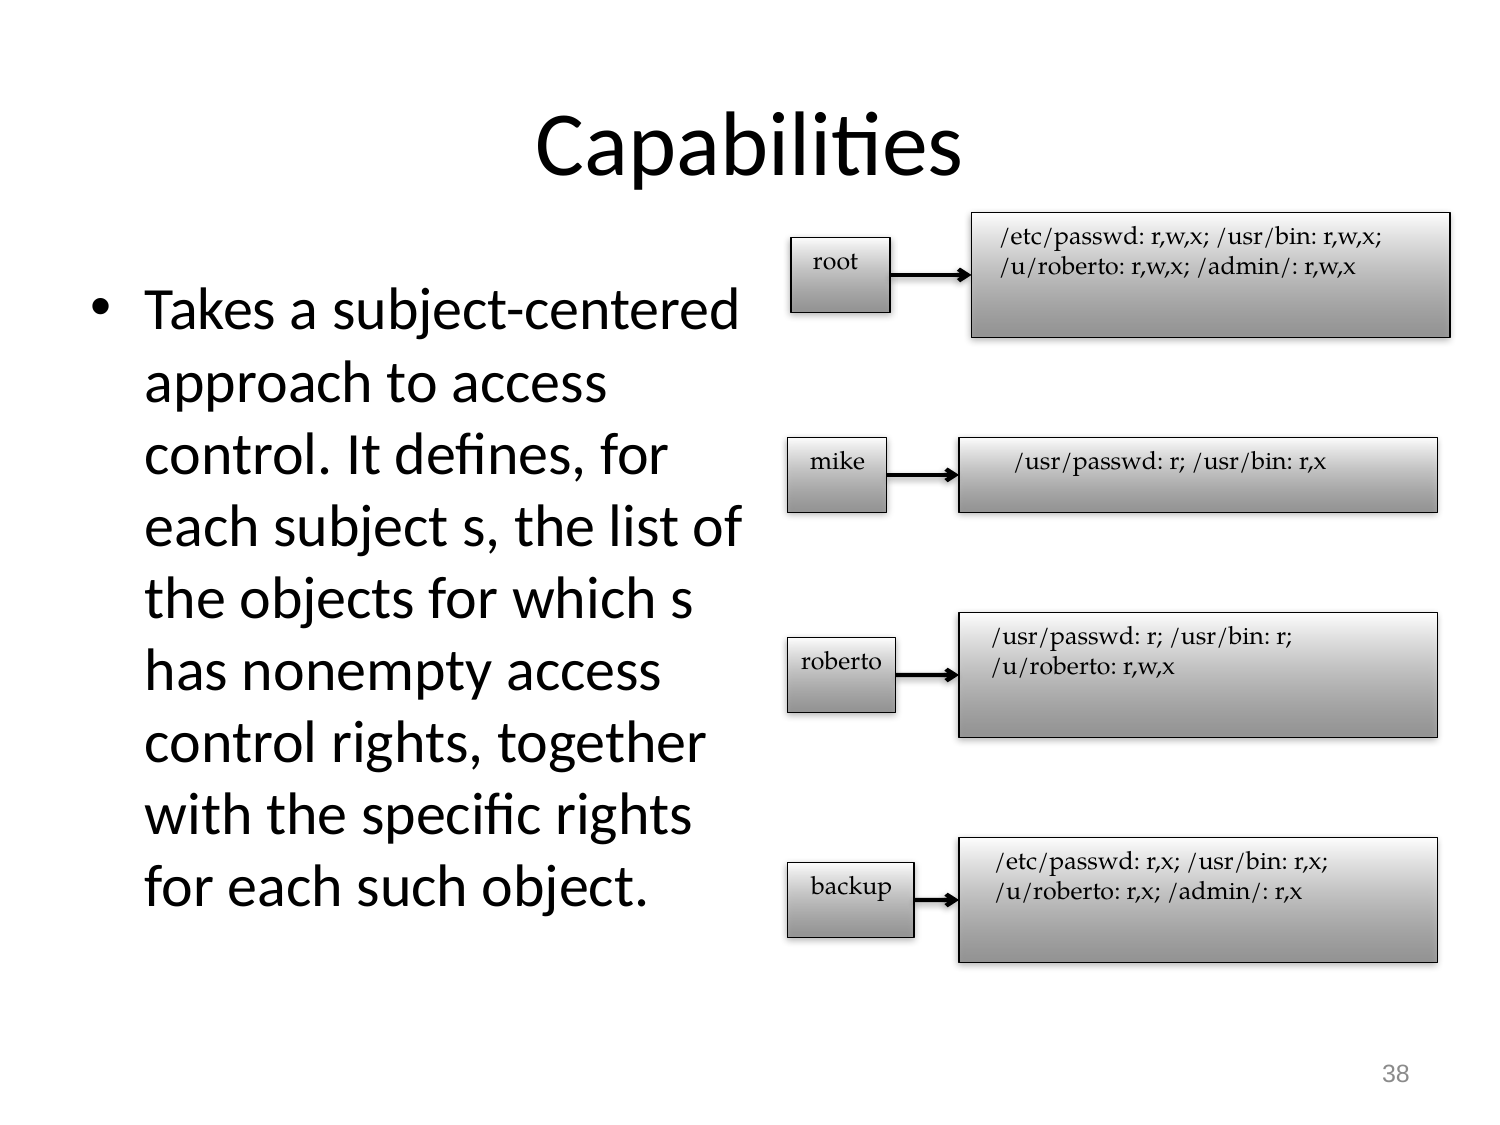

# Capabilities

/etc/passwd: r,w,x; /usr/bin: r,w,x;
/u/roberto: r,w,x; /admin/: r,w,x

root
Takes a subject-centered approach to access control. It defines, for each subject s, the list of the objects for which s has nonempty access control rights, together with the specific rights for each such object.

mike

/usr/passwd: r; /usr/bin: r,x

/usr/passwd: r; /usr/bin: r;
/u/roberto: r,w,x

roberto

/etc/passwd: r,x; /usr/bin: r,x;
/u/roberto: r,x; /admin/: r,x

backup
38